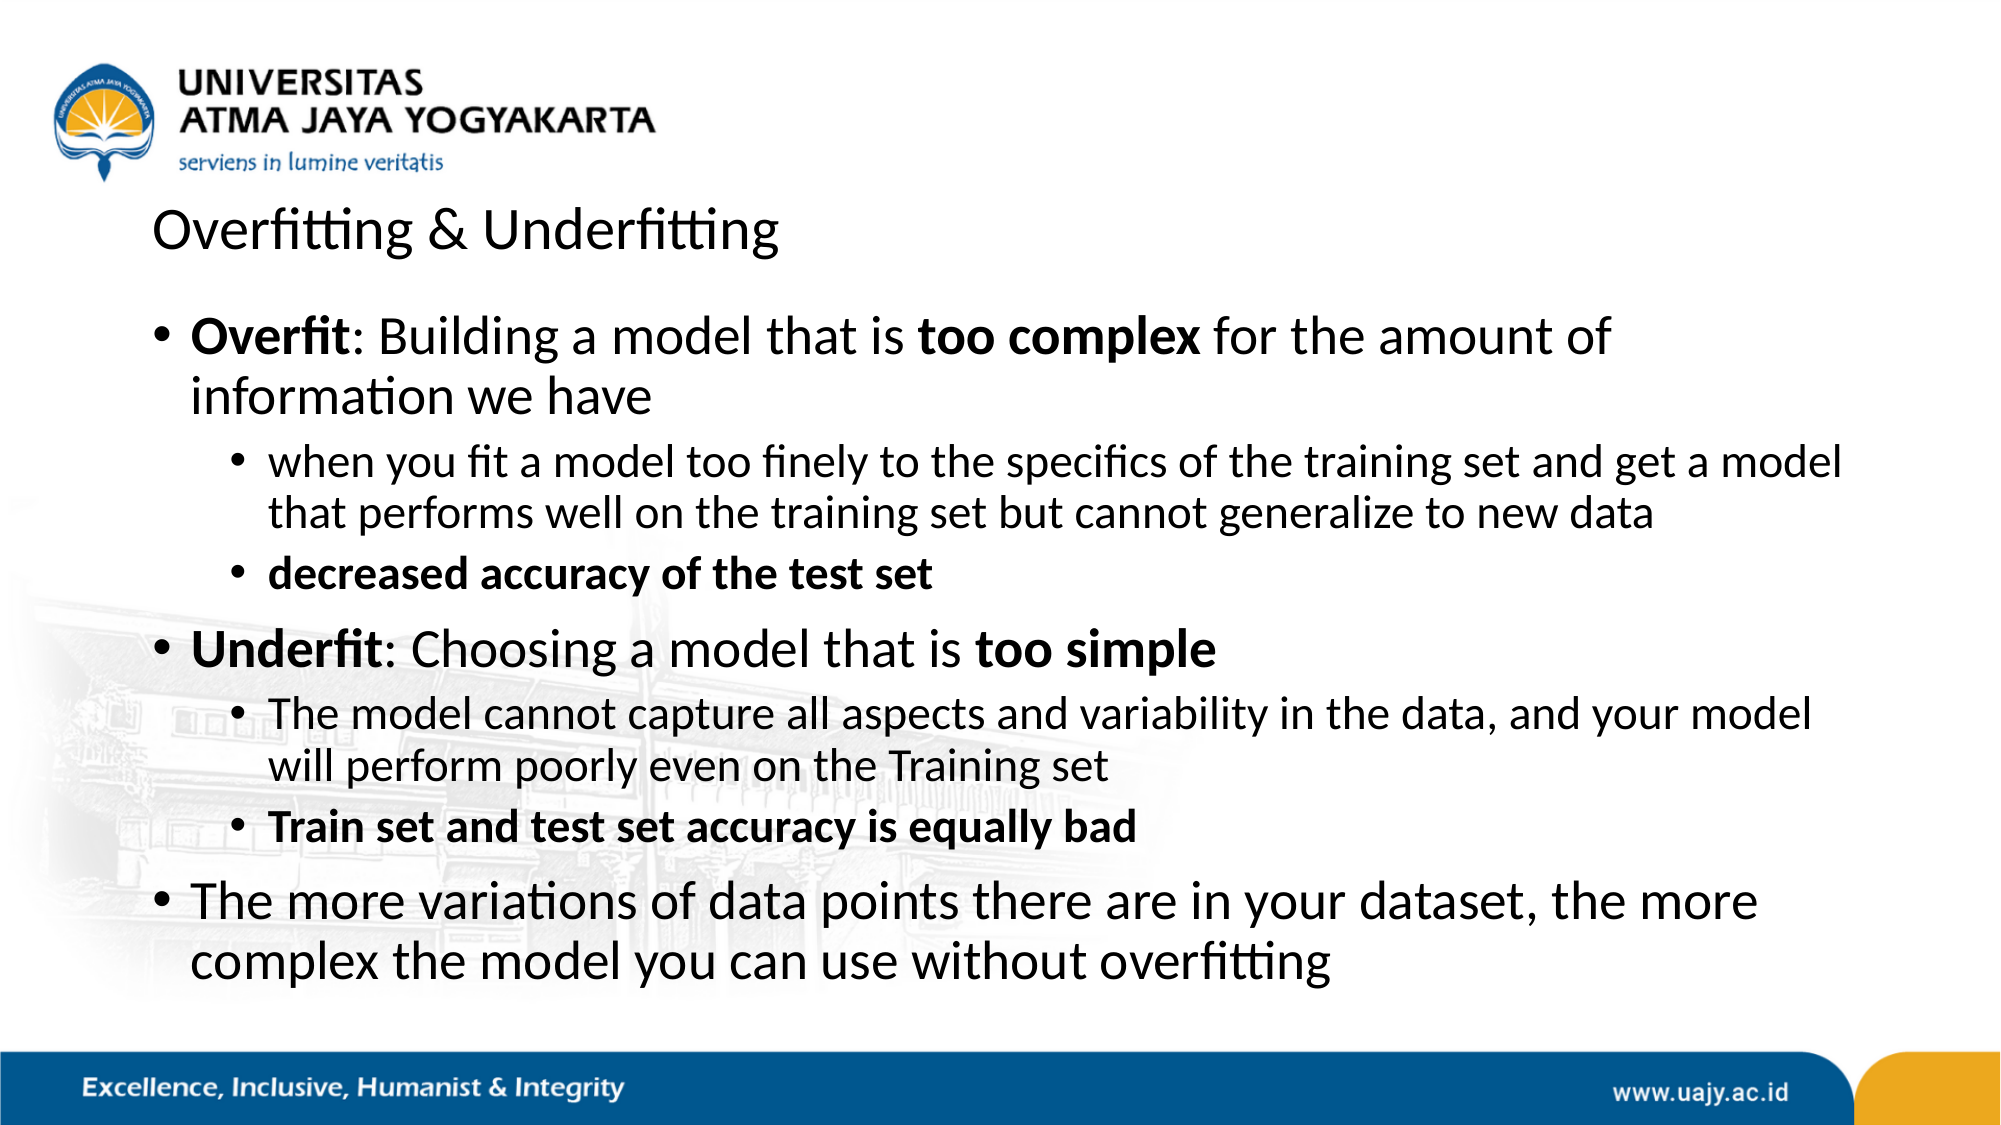

# Overfitting & Underfitting
Overfit: Building a model that is too complex for the amount of information we have
when you fit a model too finely to the specifics of the training set and get a model that performs well on the training set but cannot generalize to new data
decreased accuracy of the test set
Underfit: Choosing a model that is too simple
The model cannot capture all aspects and variability in the data, and your model will perform poorly even on the Training set
Train set and test set accuracy is equally bad
The more variations of data points there are in your dataset, the more complex the model you can use without overfitting